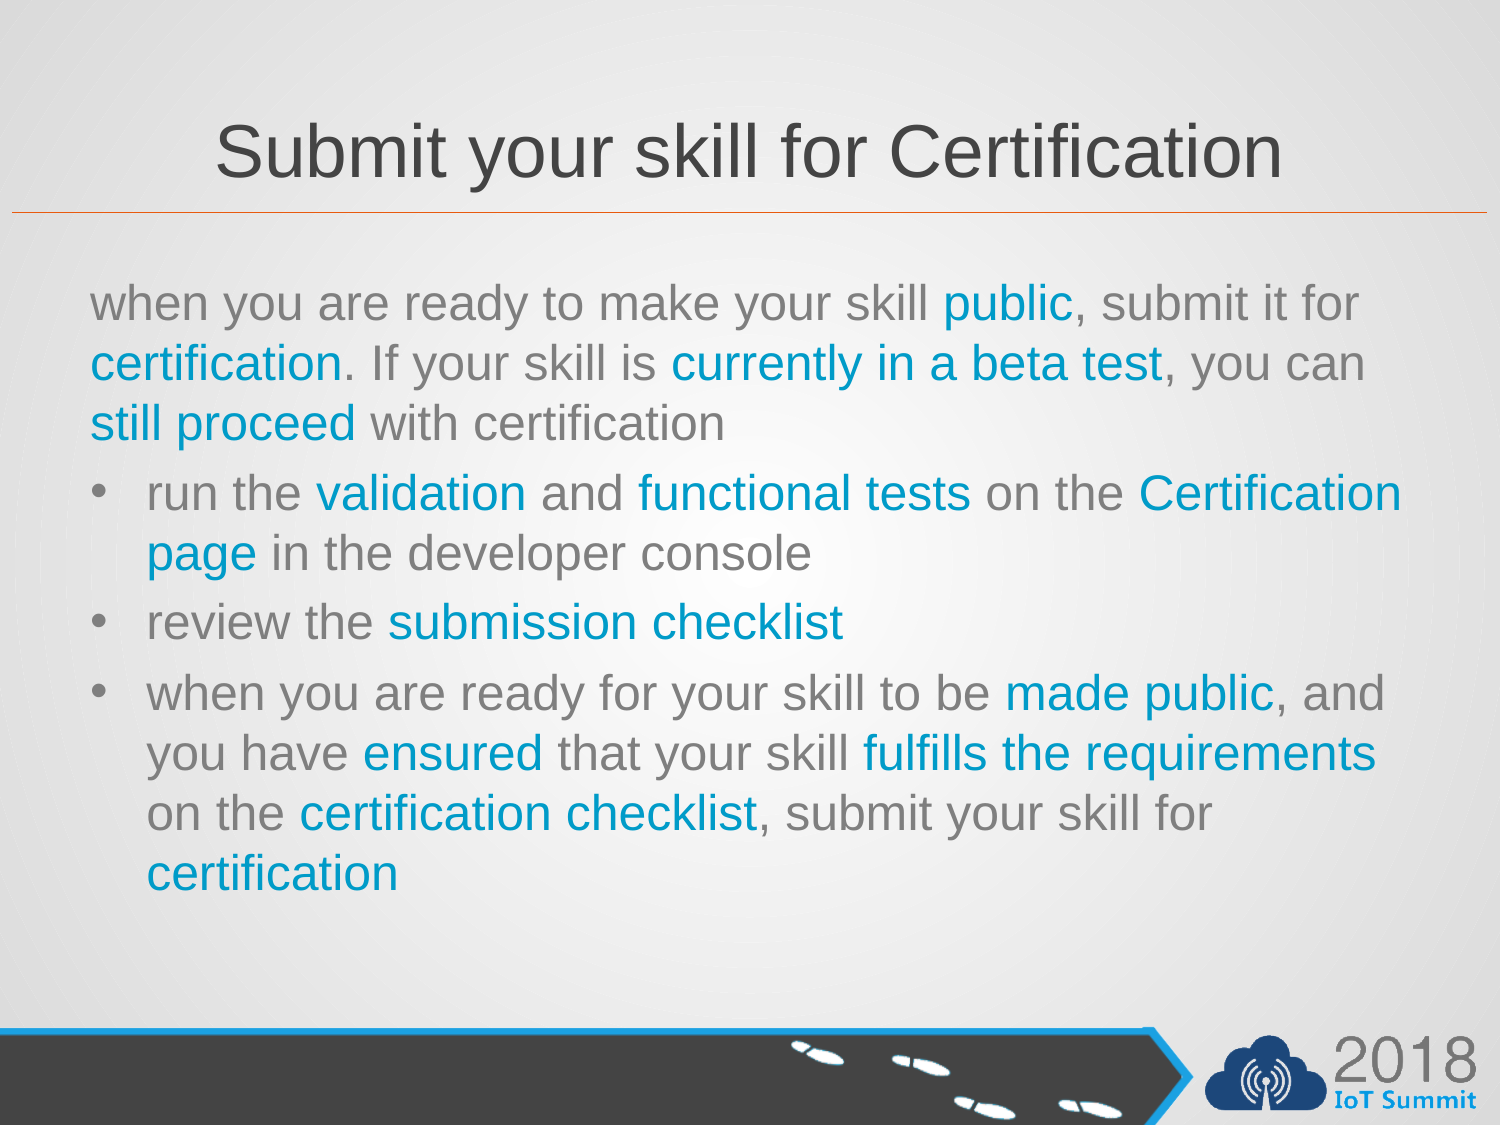

# Submit your skill for Certification
when you are ready to make your skill public, submit it for certification. If your skill is currently in a beta test, you can still proceed with certification
run the validation and functional tests on the Certification page in the developer console
review the submission checklist
when you are ready for your skill to be made public, and you have ensured that your skill fulfills the requirements on the certification checklist, submit your skill for certification